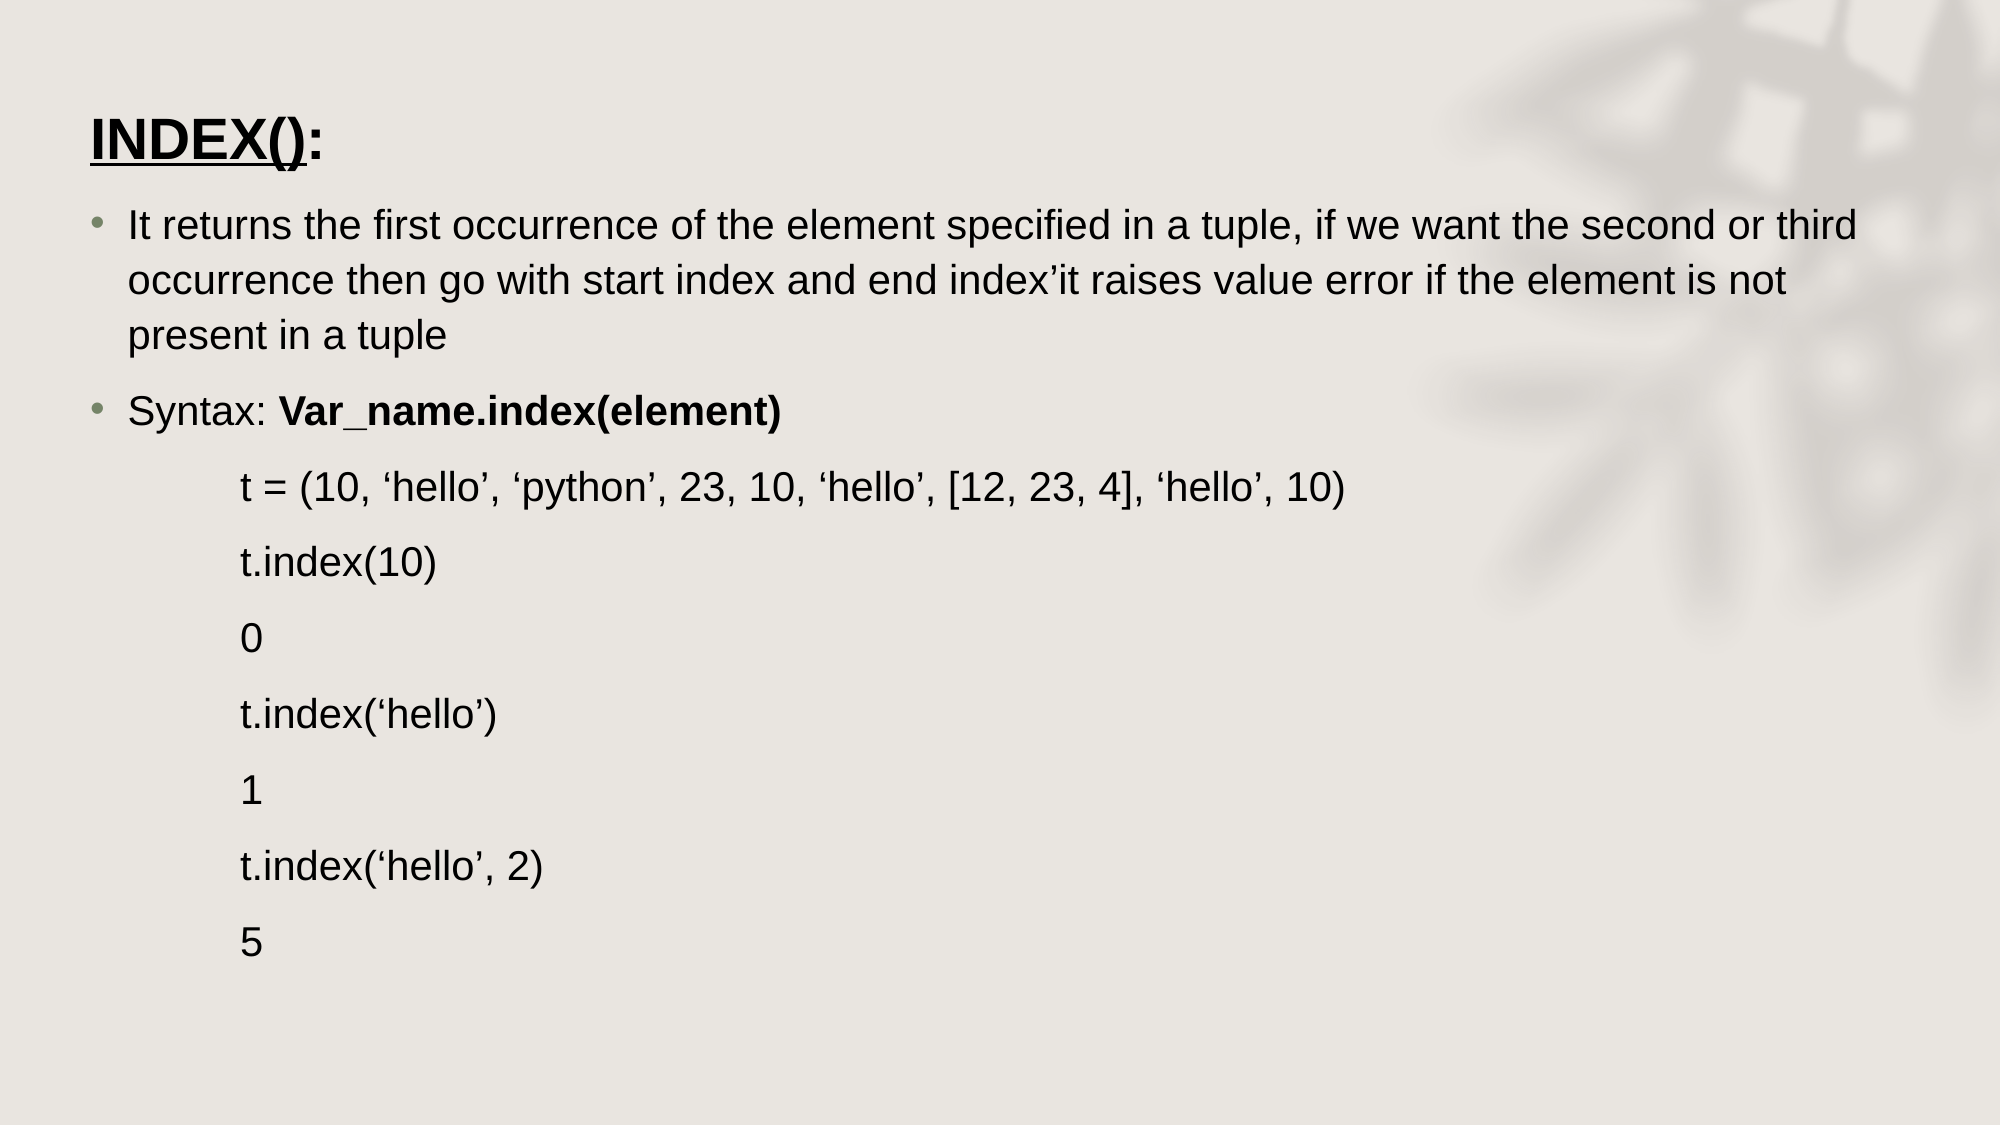

INDEX():
It returns the first occurrence of the element specified in a tuple, if we want the second or third occurrence then go with start index and end index’it raises value error if the element is not present in a tuple
Syntax: Var_name.index(element)
	t = (10, ‘hello’, ‘python’, 23, 10, ‘hello’, [12, 23, 4], ‘hello’, 10)
	t.index(10)
	0
	t.index(‘hello’)
	1
	t.index(‘hello’, 2)
	5